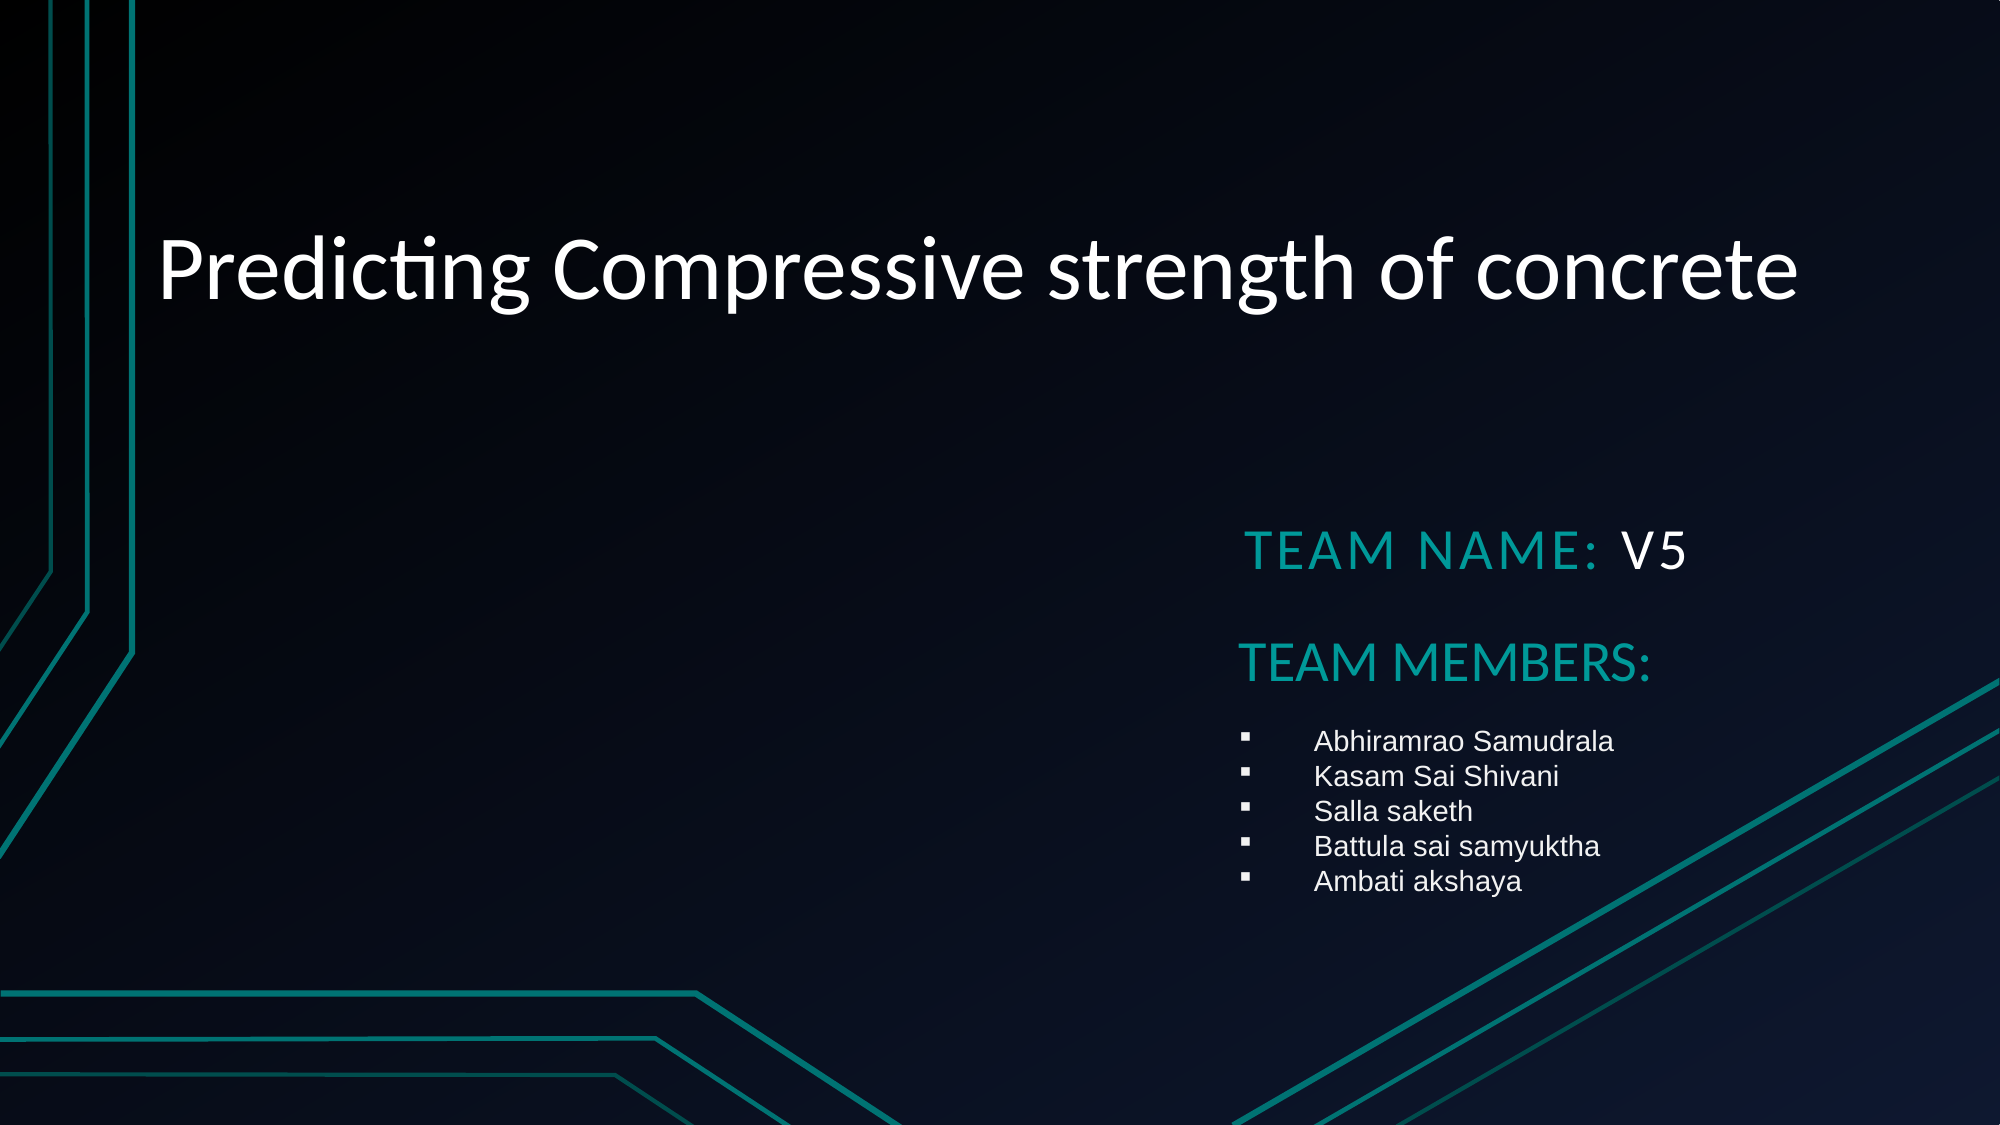

# Predicting Compressive strength of concrete
Team Name: V5

TEAM MEMBERS:

Abhiramrao Samudrala
Kasam Sai Shivani
Salla saketh
Battula sai samyuktha
Ambati akshaya